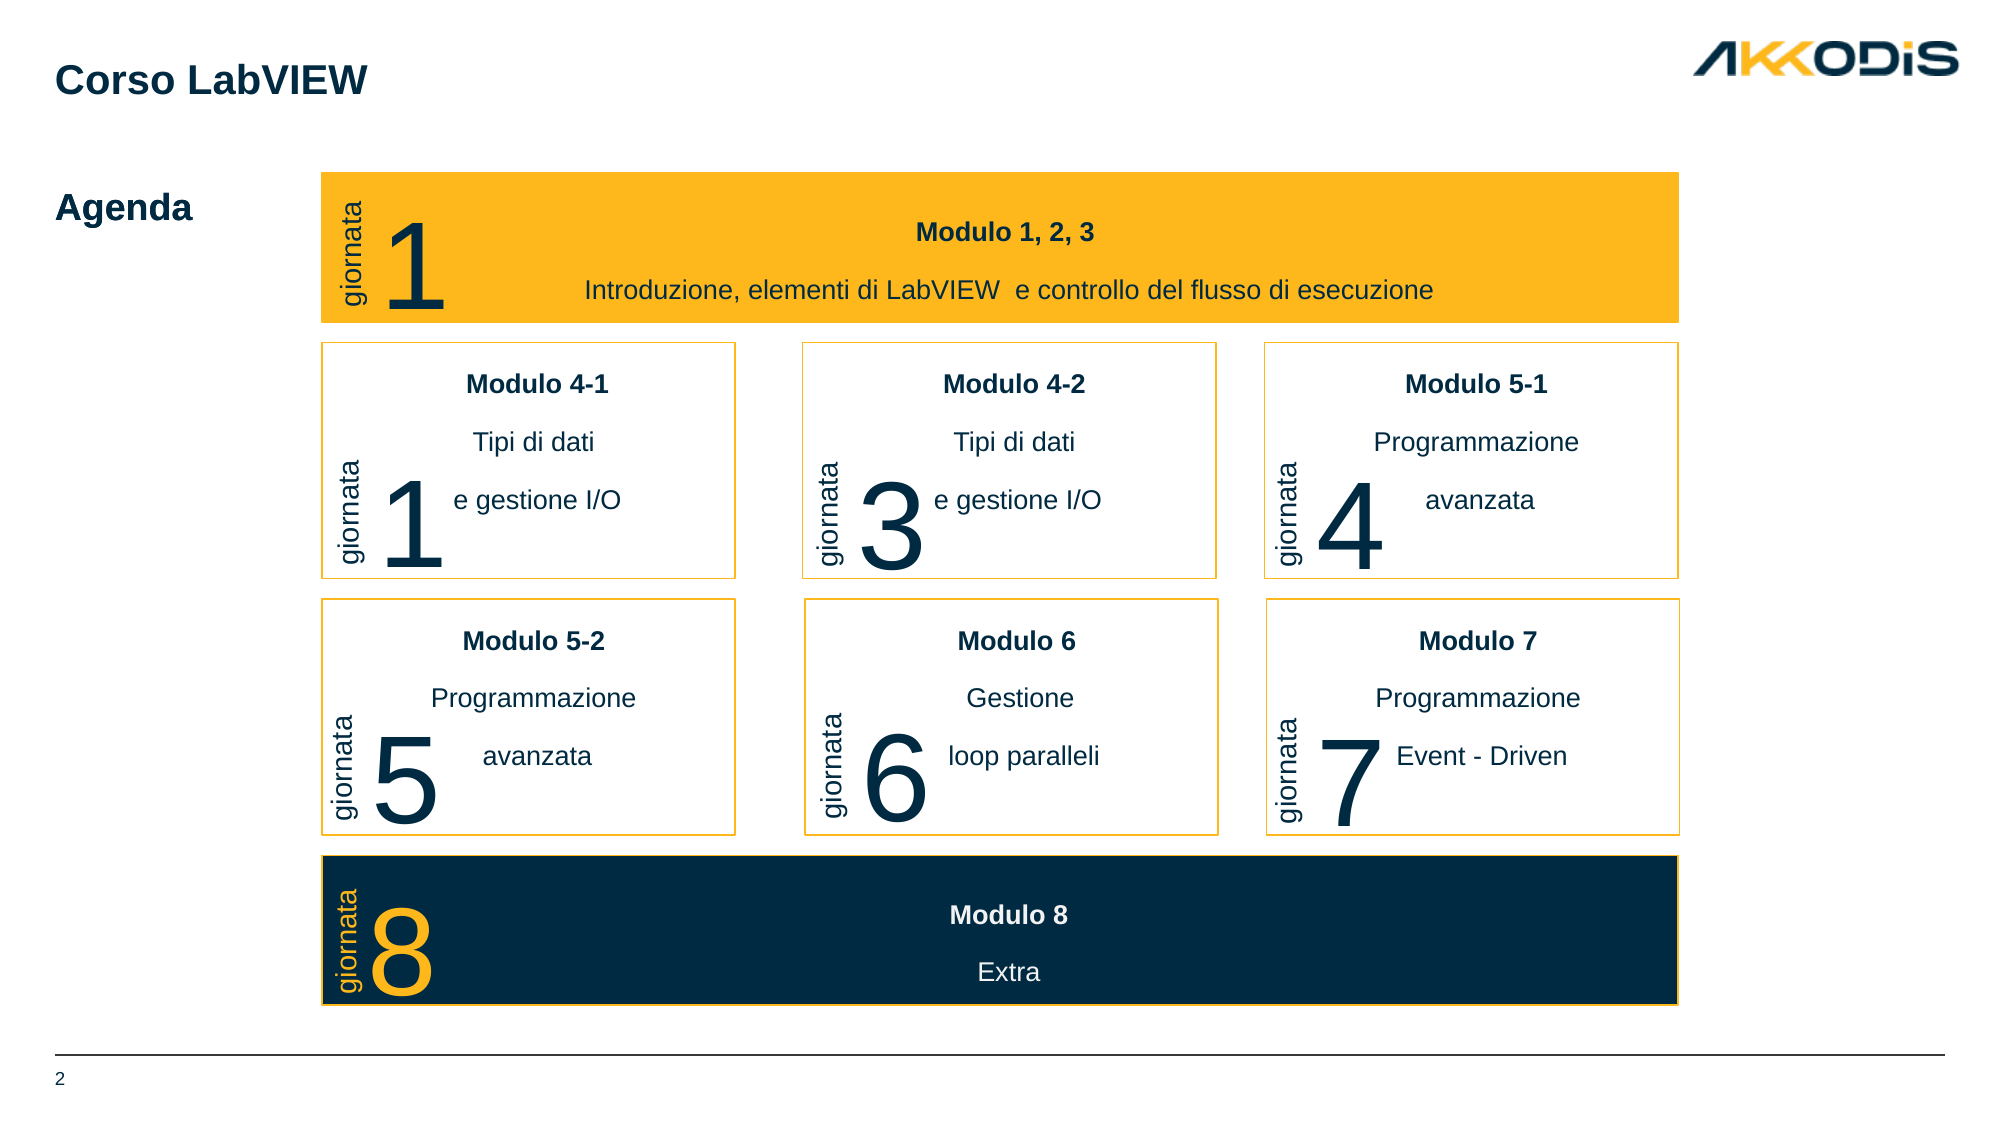

# Corso LabVIEW
1
giornata
Modulo 1, 2, 3
Introduzione, elementi di LabVIEW  e controllo del flusso di esecuzione
Modulo 4-1
Tipi di dati
e gestione I/O
Modulo 4-2
Tipi di dati
e gestione I/O
Modulo 5-1
Programmazione
avanzata
1
giornata
3
giornata
4
giornata
Modulo 5-2
Programmazione
avanzata
Modulo 6
Gestione
 loop paralleli
Modulo 7
Programmazione
Event - Driven
6
giornata
5
giornata
7
giornata
Modulo 8
Extra
8
giornata
2